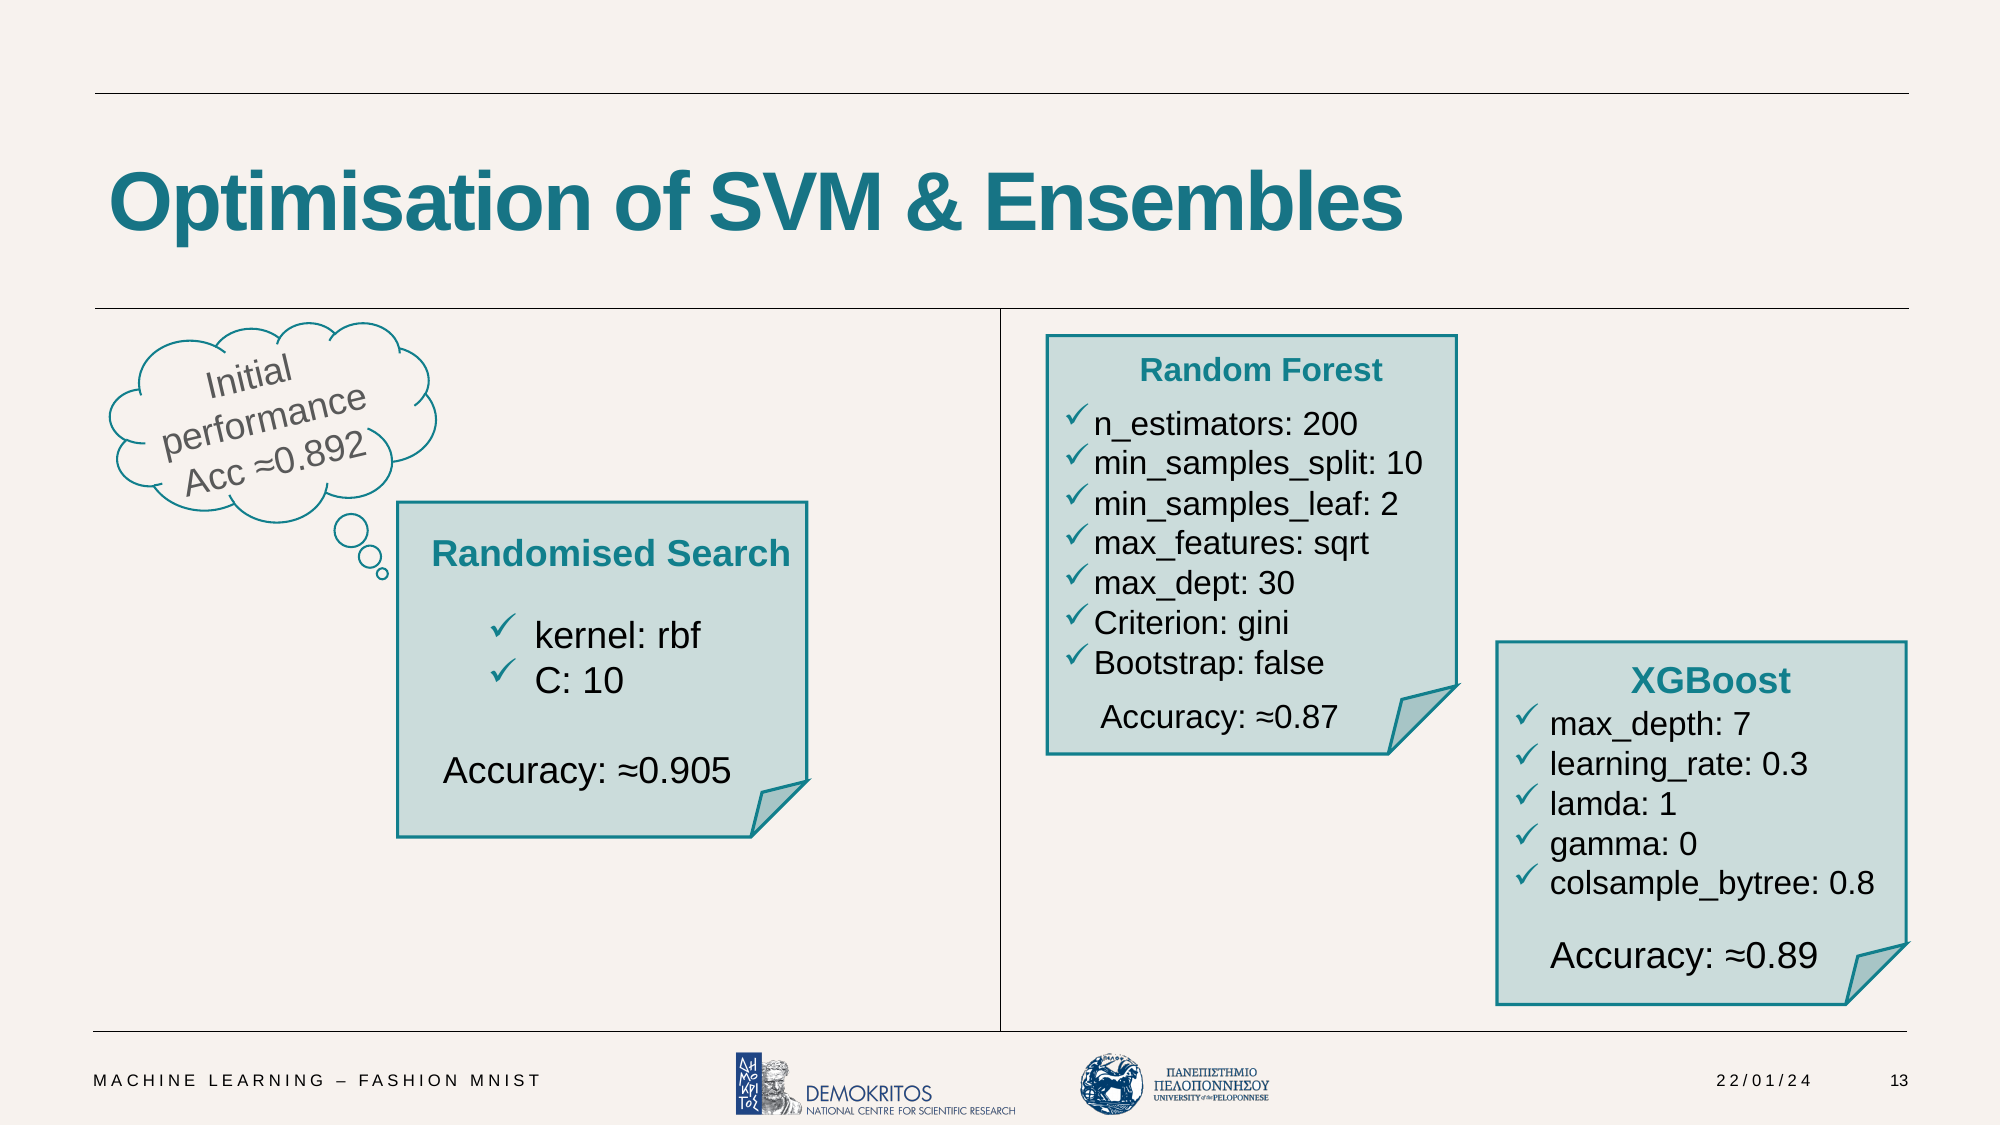

# Optimisation of SVM & Ensembles

Random Forest
n_estimators: 200
min_samples_split: 10
min_samples_leaf: 2
max_features: sqrt
max_dept: 30
Criterion: gini
Bootstrap: false

Accuracy: ≈0.87
Initial
performance
Acc ≈0.892

Randomised Search
kernel: rbf
C: 10
Accuracy: ≈0.905

XGBoost
max_depth: 7
learning_rate: 0.3
lamda: 1
gamma: 0
colsample_bytree: 0.8
Accuracy: ≈0.89
Machine learning – fashion mnist
22/01/24
13